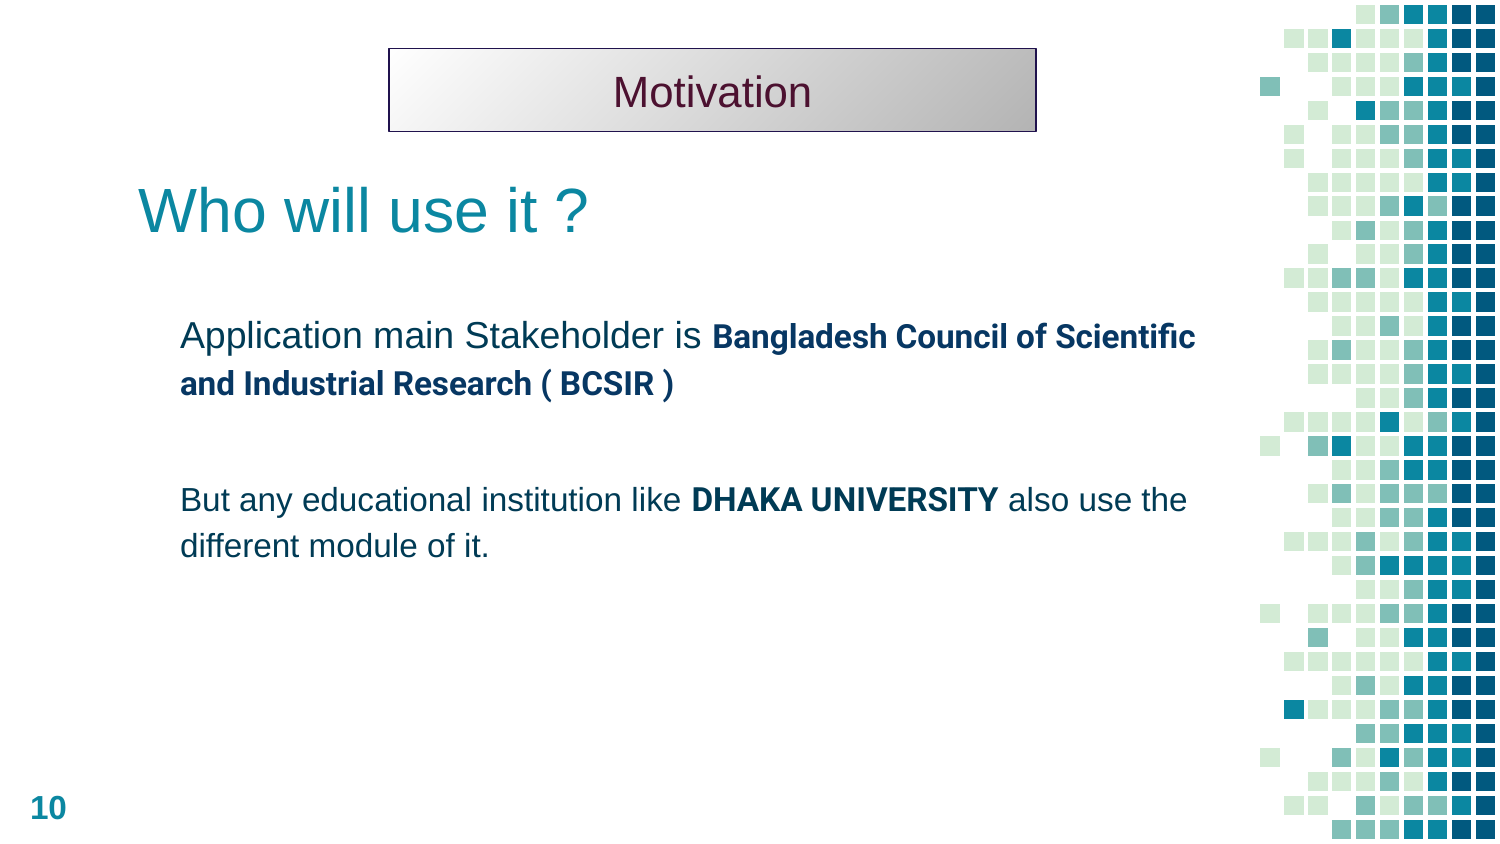

Motivation

# Who will use it ?
Application main Stakeholder is Bangladesh Council of Scientific and Industrial Research ( BCSIR )

But any educational institution like DHAKA UNIVERSITY also use the different module of it.
10